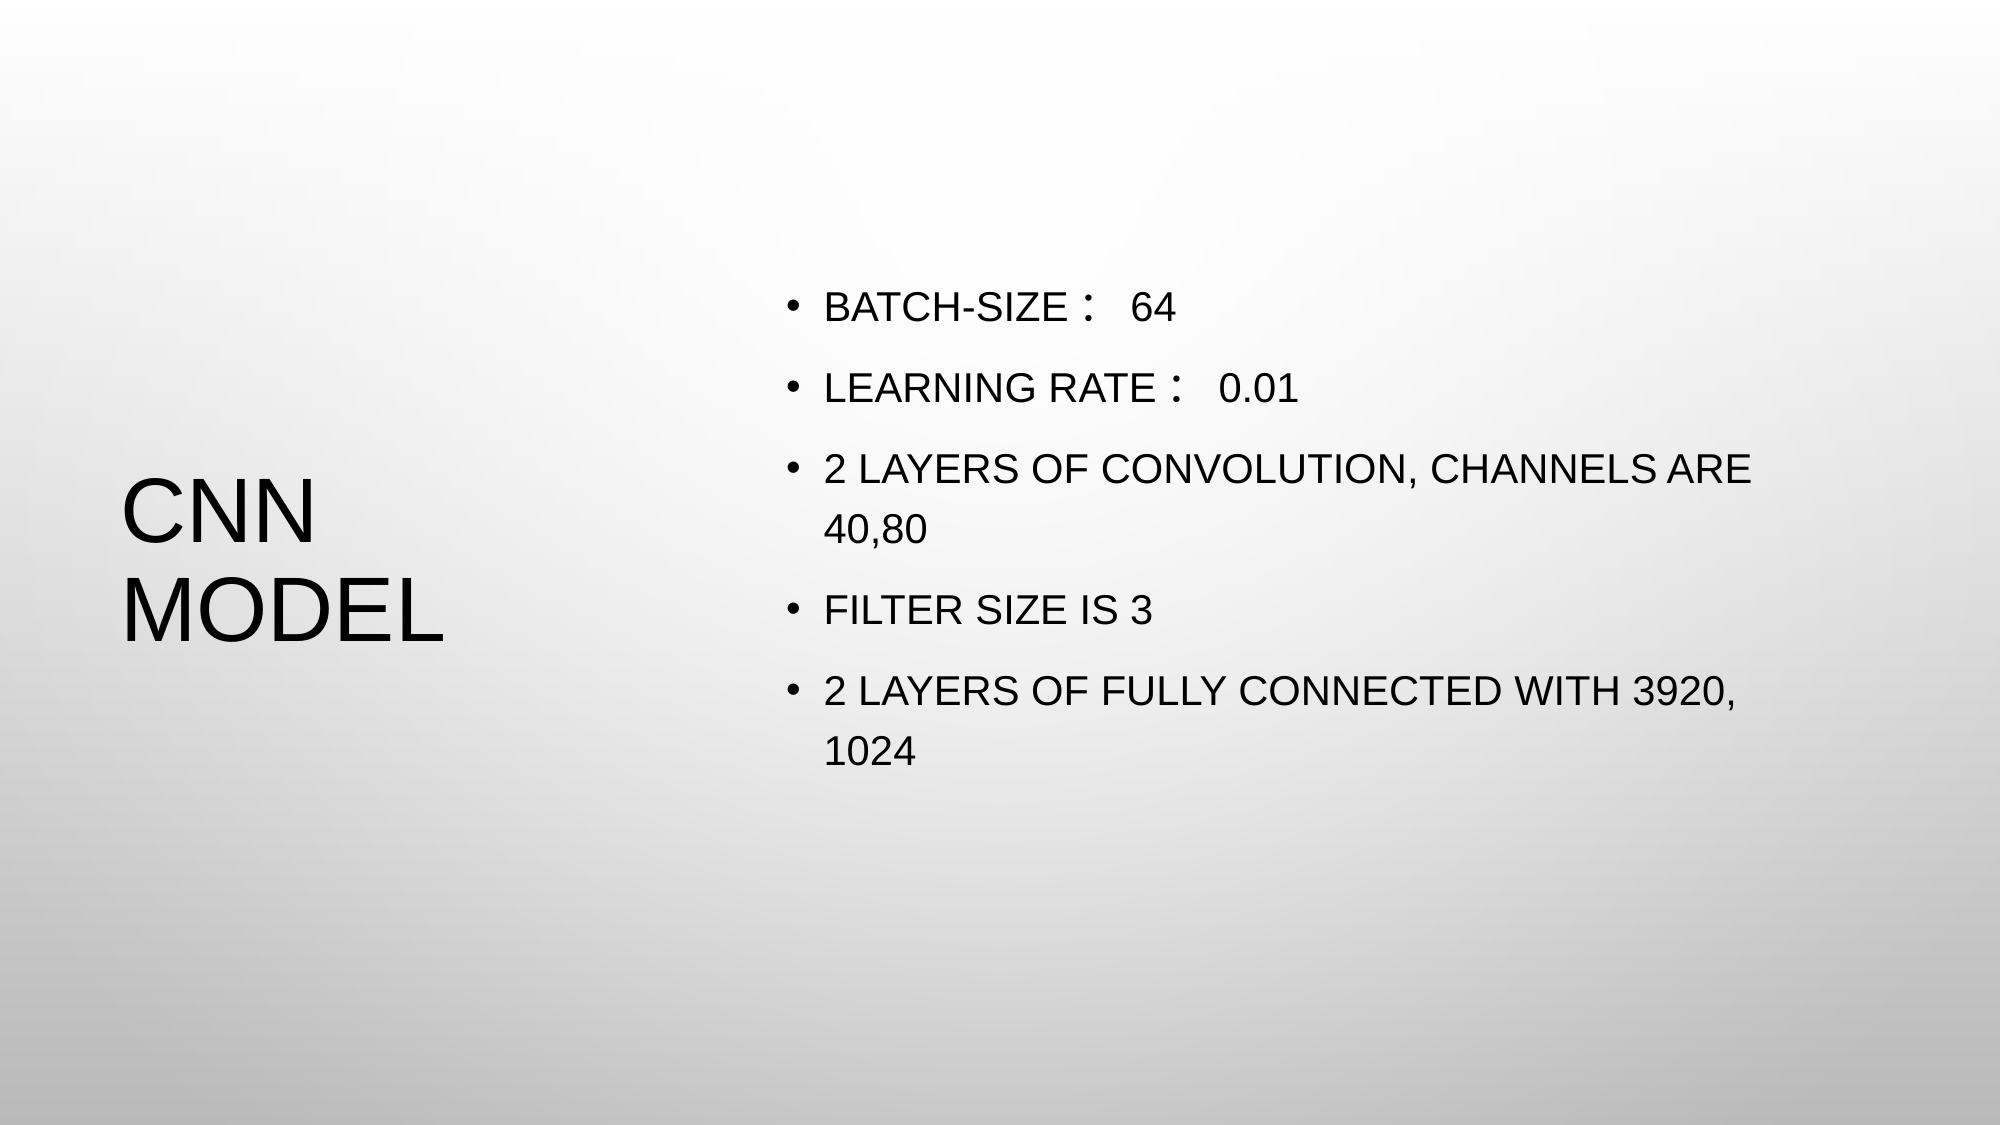

batch-size：64
learning rate：0.01
2 layers of Convolution, channels are 40,80
filter size is 3
2 layers of fully connected with 3920, 1024

# CNN Model